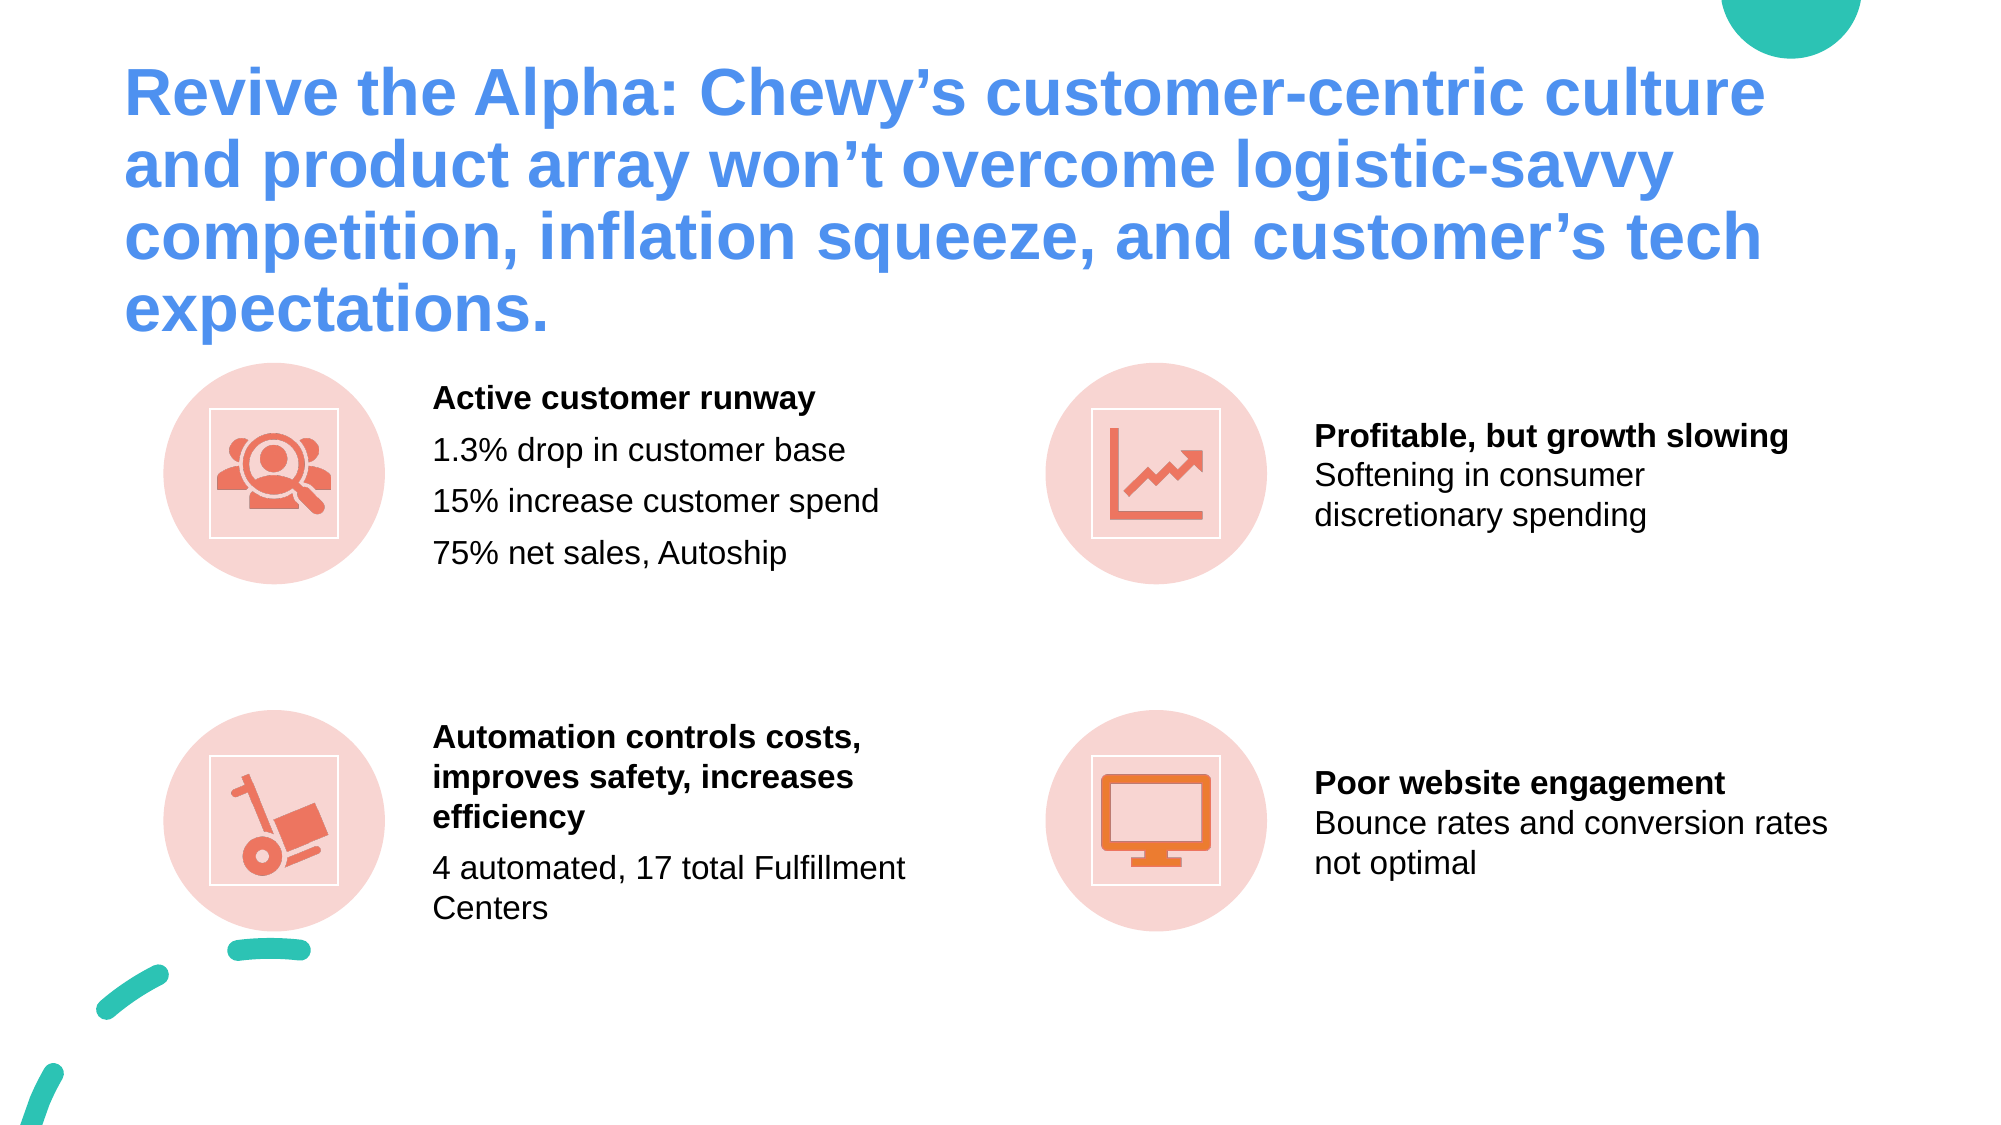

# Revive the Alpha: Chewy’s customer-centric culture and product array won’t overcome logistic-savvy competition, inflation squeeze, and customer’s tech expectations.
Active customer runway
1.3% drop in customer base
15% increase customer spend
75% net sales, Autoship
Profitable, but growth slowing
Softening in consumer discretionary spending
Automation controls costs, improves safety, increases efficiency
4 automated, 17 total Fulfillment Centers
Poor website engagement Bounce rates and conversion rates not optimal